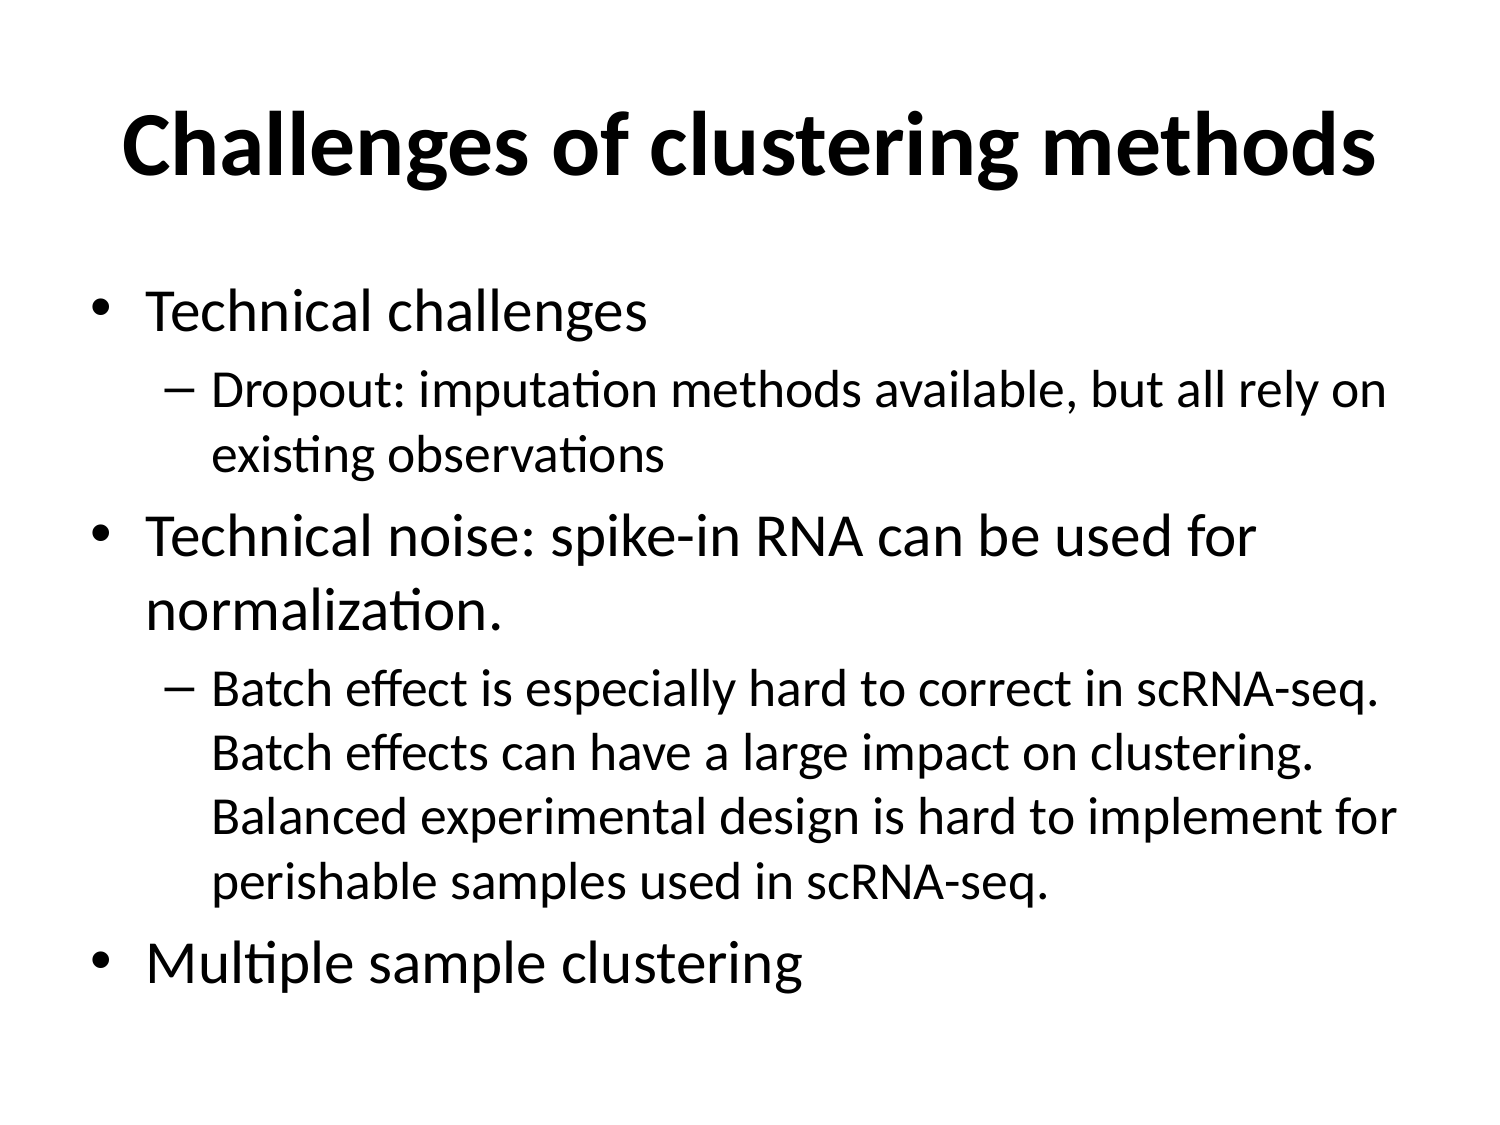

# Challenges of clustering methods
Technical challenges
Dropout: imputation methods available, but all rely on existing observations
Technical noise: spike-in RNA can be used for normalization.
Batch effect is especially hard to correct in scRNA-seq. Batch effects can have a large impact on clustering. Balanced experimental design is hard to implement for perishable samples used in scRNA-seq.
Multiple sample clustering